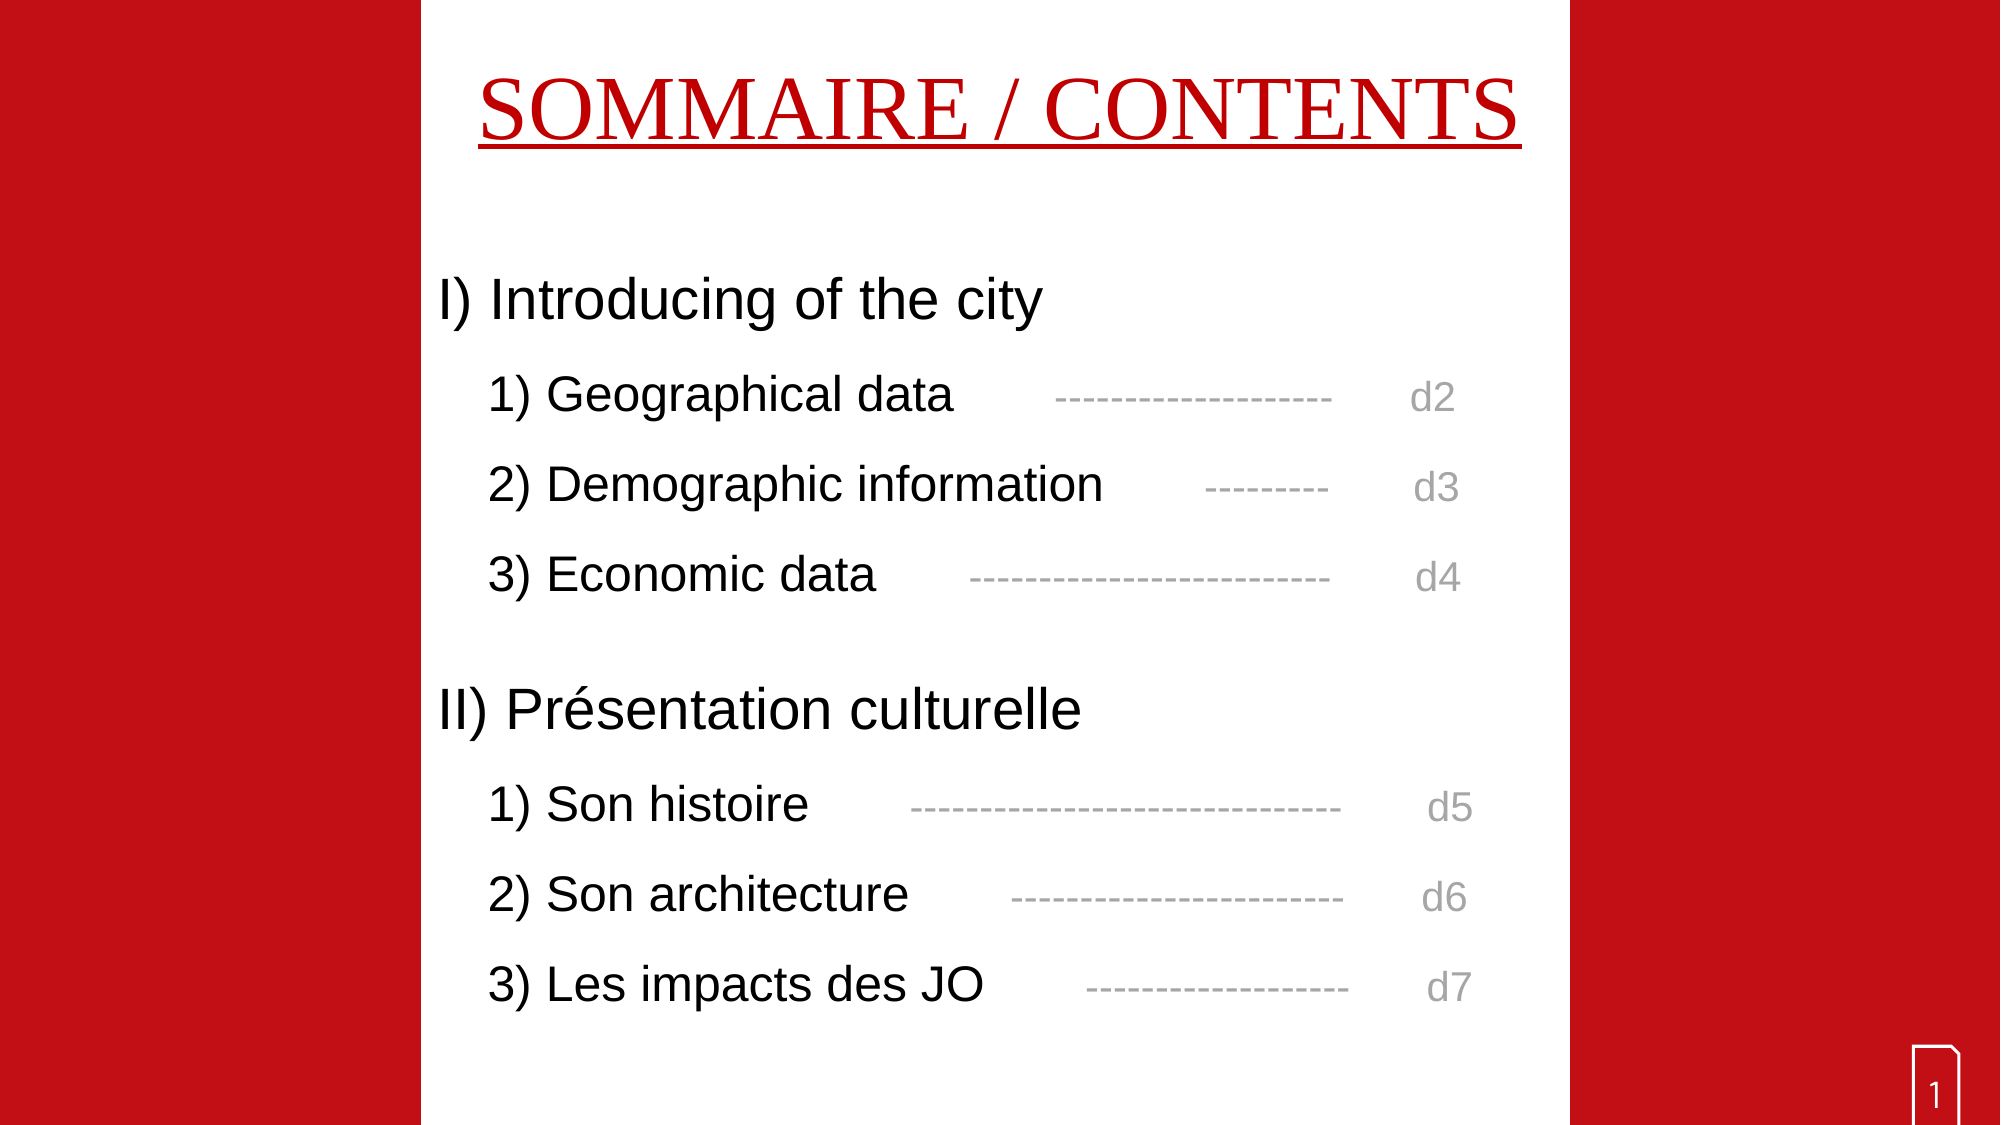

SOMMAIRE / CONTENTS
I) Introducing of the city
 1) Geographical data  --------------------    d2
 2) Demographic information  ---------  d3
 3) Economic data    --------------------------  d4
II) Présentation culturelle
 1) Son histoire  -------------------------------  d5
 2) Son architecture  ------------------------    d6
 3) Les impacts des JO  -------------------    d7
1